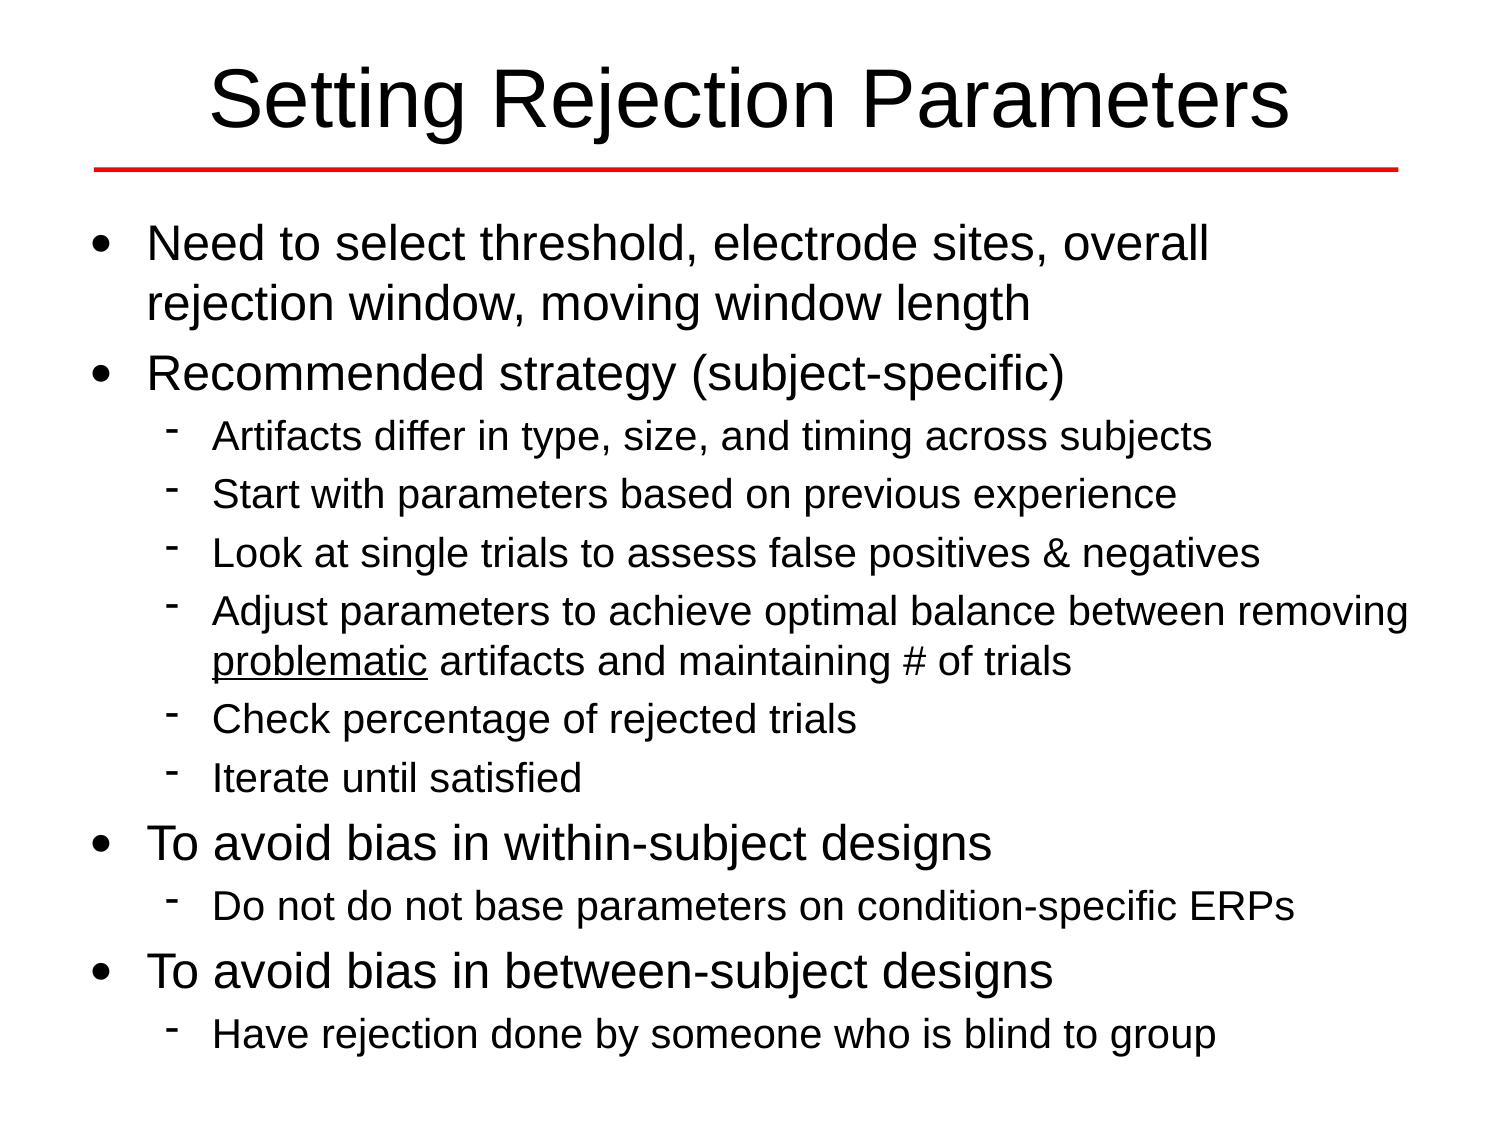

# Setting Rejection Parameters

Need to select threshold, electrode sites, overall rejection window, moving window length
Recommended strategy (subject-specific)
Artifacts differ in type, size, and timing across subjects
Start with parameters based on previous experience
Look at single trials to assess false positives & negatives
Adjust parameters to achieve optimal balance between removing problematic artifacts and maintaining # of trials
Check percentage of rejected trials
Iterate until satisfied
To avoid bias in within-subject designs
Do not do not base parameters on condition-specific ERPs
To avoid bias in between-subject designs
Have rejection done by someone who is blind to group